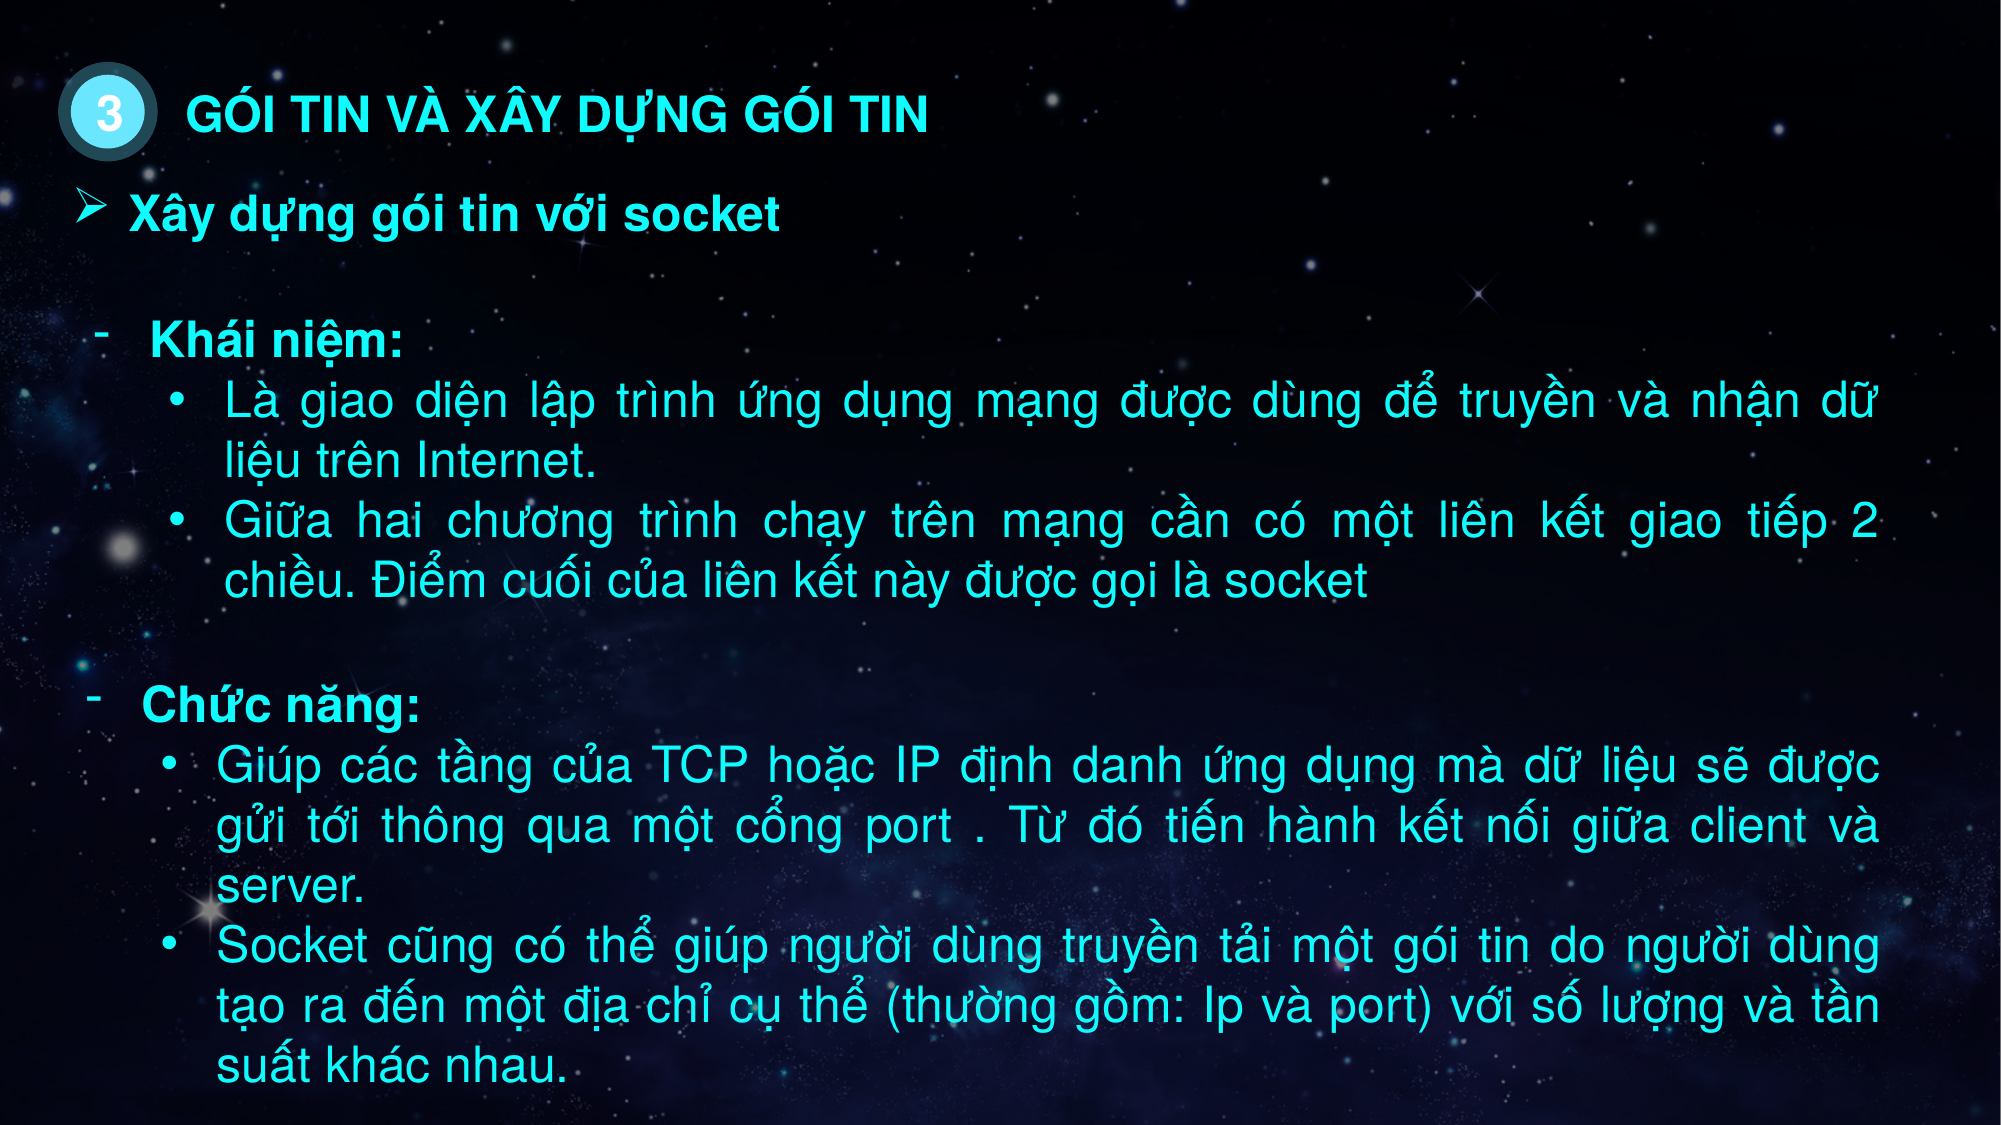

3
GÓI TIN VÀ XÂY DỰNG GÓI TIN
Xây dựng gói tin với socket
Khái niệm:
Là giao diện lập trình ứng dụng mạng được dùng để truyền và nhận dữ liệu trên Internet.
Giữa hai chương trình chạy trên mạng cần có một liên kết giao tiếp 2 chiều. Điểm cuối của liên kết này được gọi là socket

Chức năng:
Giúp các tầng của TCP hoặc IP định danh ứng dụng mà dữ liệu sẽ được gửi tới thông qua một cổng port . Từ đó tiến hành kết nối giữa client và server.
Socket cũng có thể giúp người dùng truyền tải một gói tin do người dùng tạo ra đến một địa chỉ cụ thể (thường gồm: Ip và port) với số lượng và tần suất khác nhau.